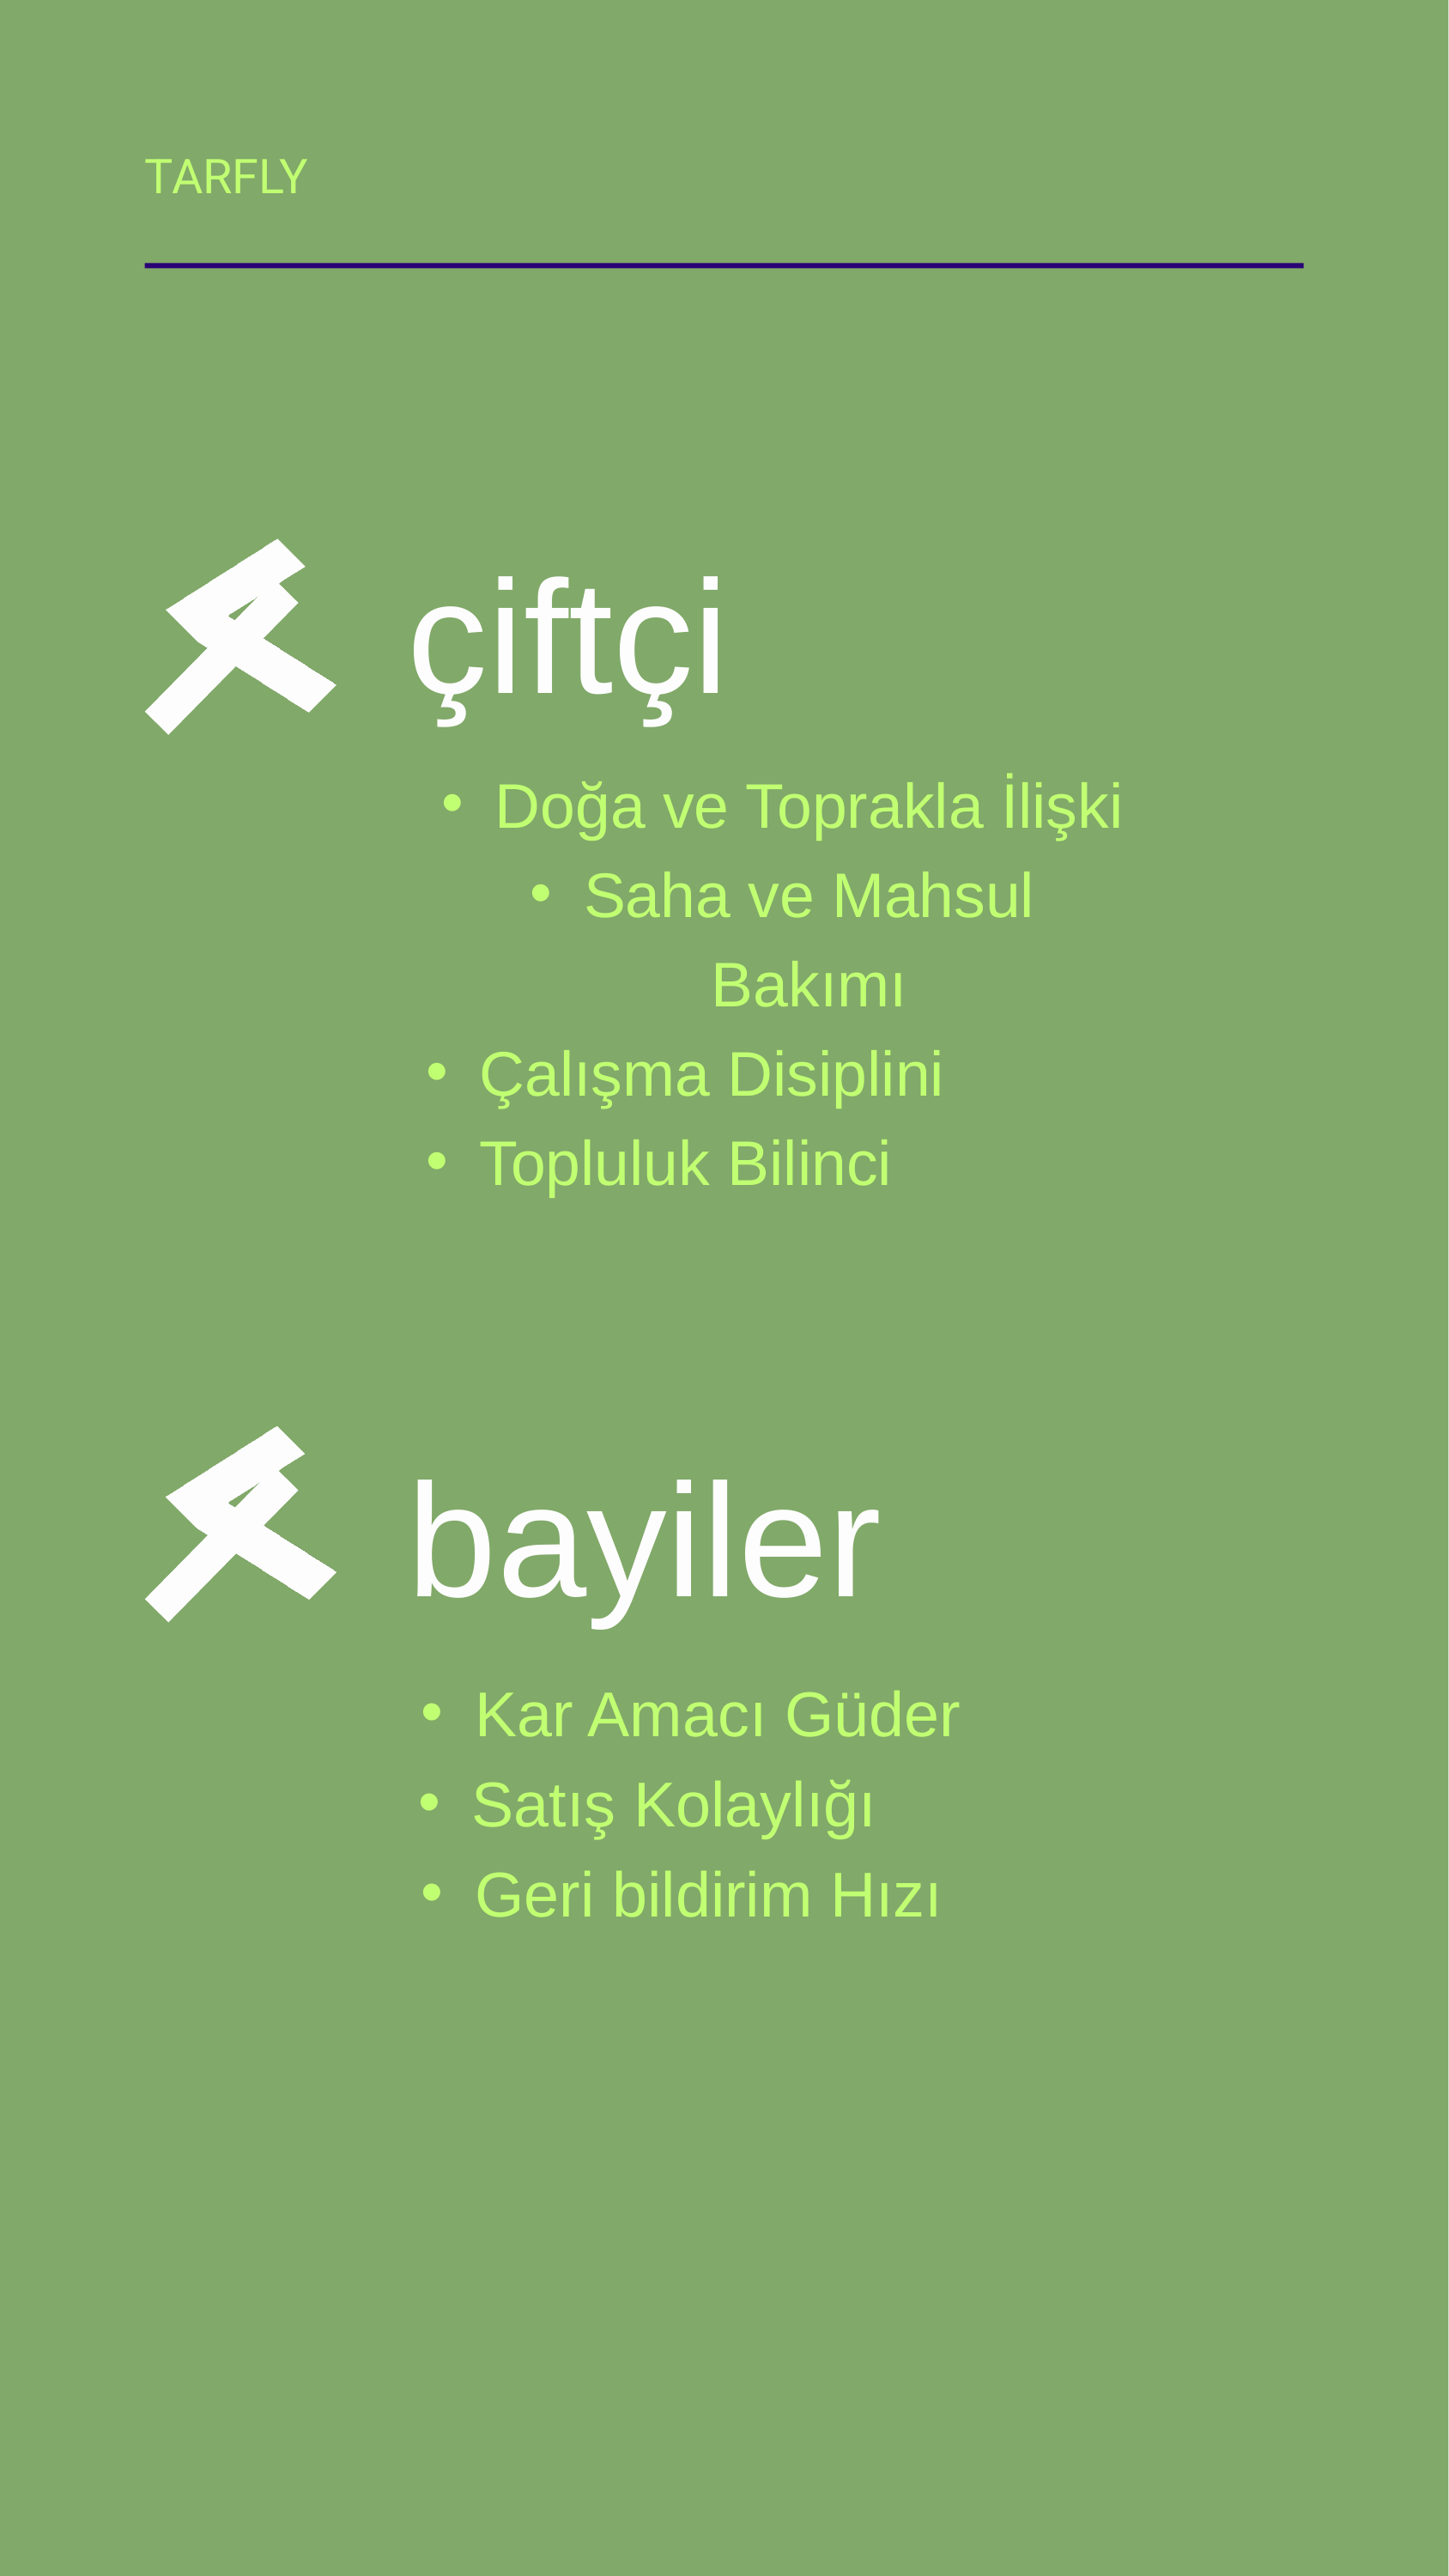

TARFLY

çiftçi
Doğa ve Toprakla İlişki
Saha ve Mahsul Bakımı
Çalışma Disiplini
Topluluk Bilinci

bayiler

Kar Amacı Güder
Satış Kolaylığı
Geri bildirim Hızı